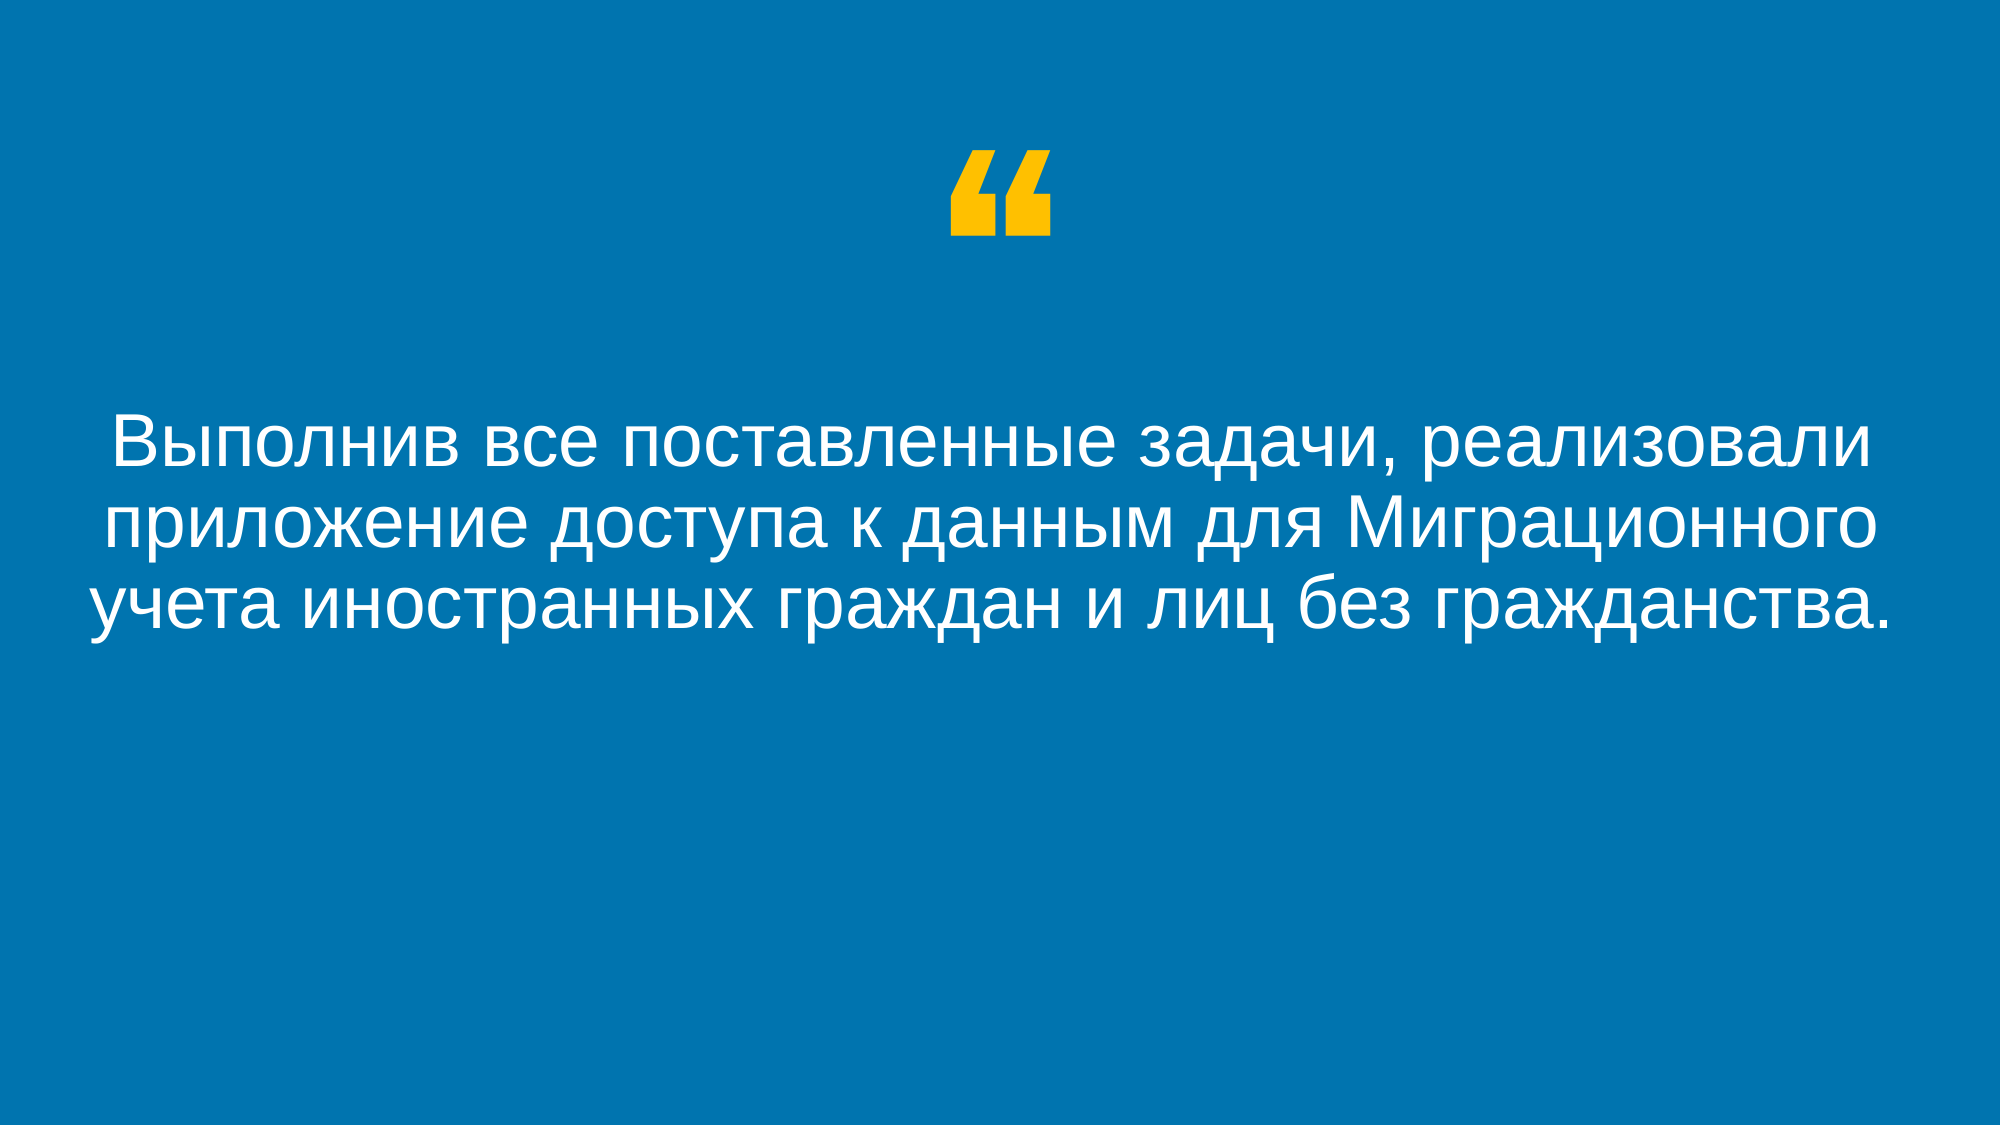

Выполнив все поставленные задачи, реализовали приложение доступа к данным для Миграционного учета иностранных граждан и лиц без гражданства.
21